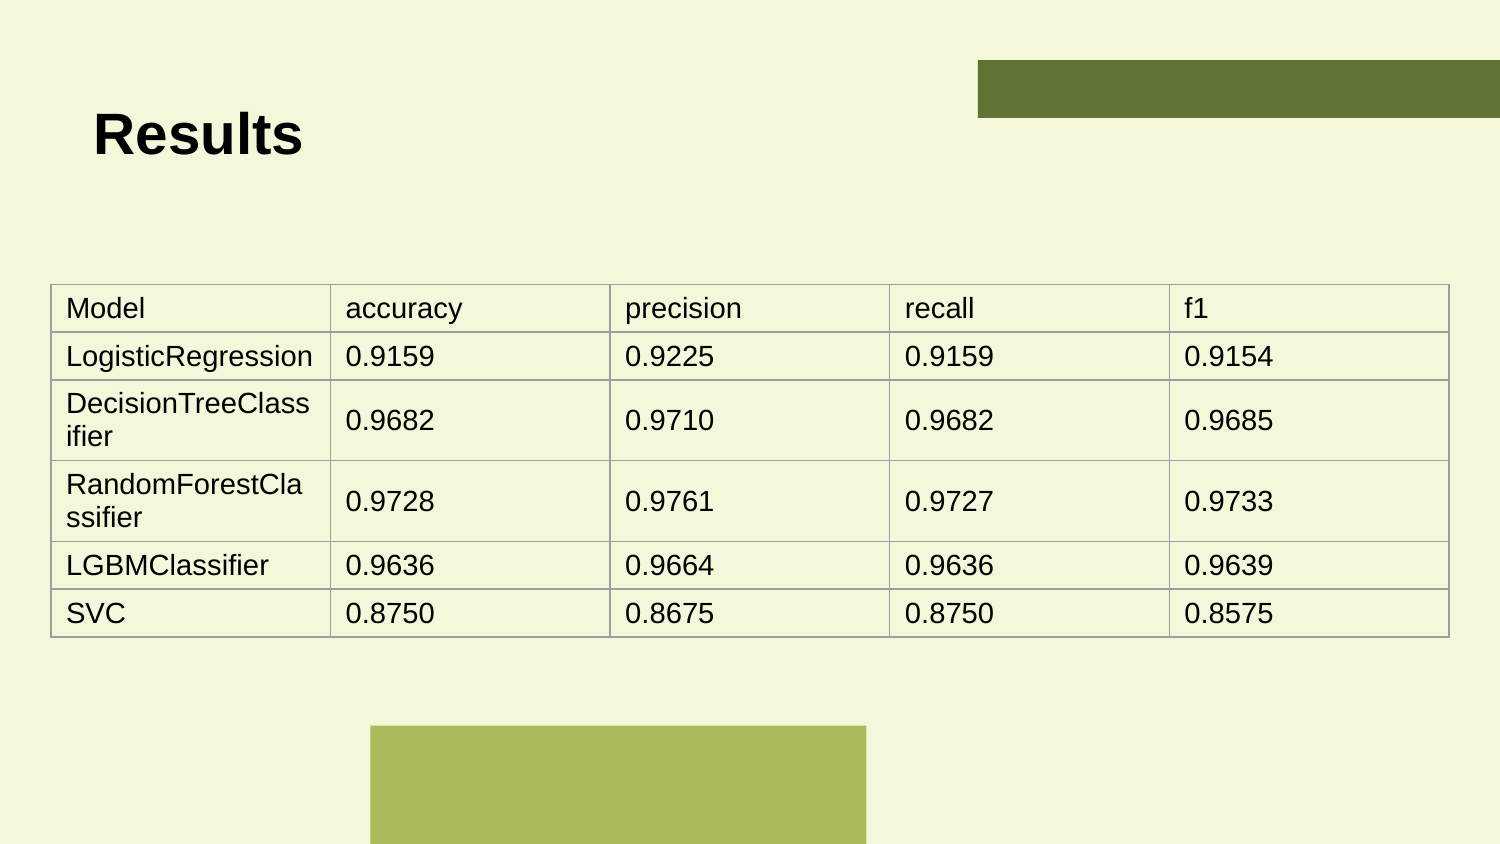

# Results
| Model | accuracy | precision | recall | f1 |
| --- | --- | --- | --- | --- |
| LogisticRegression | 0.9159 | 0.9225 | 0.9159 | 0.9154 |
| DecisionTreeClassifier | 0.9682 | 0.9710 | 0.9682 | 0.9685 |
| RandomForestClassifier | 0.9728 | 0.9761 | 0.9727 | 0.9733 |
| LGBMClassifier | 0.9636 | 0.9664 | 0.9636 | 0.9639 |
| SVC | 0.8750 | 0.8675 | 0.8750 | 0.8575 |